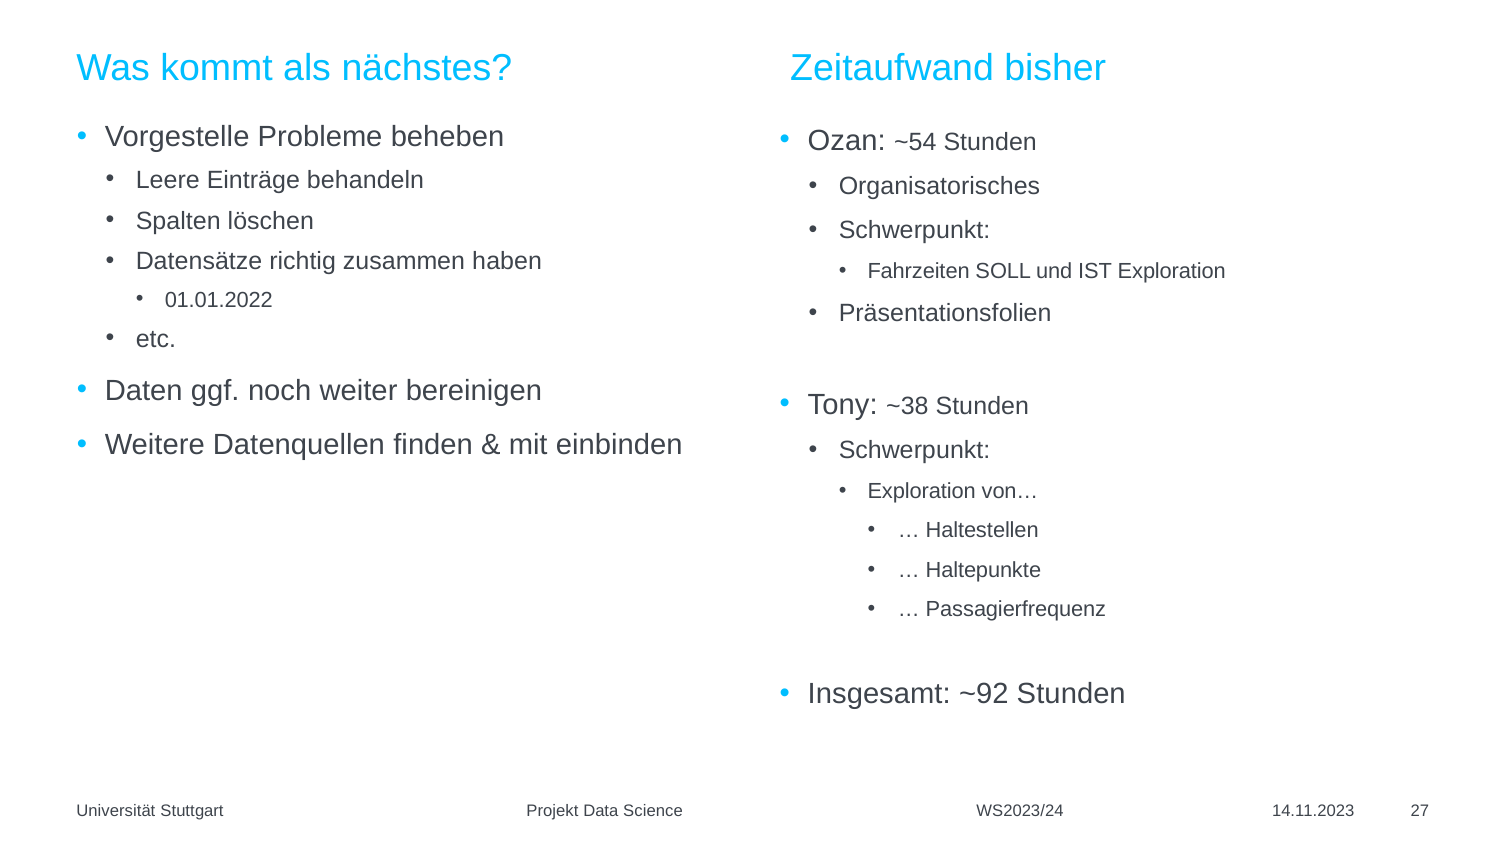

Was kommt als nächstes?
Zeitaufwand bisher
Vorgestelle Probleme beheben
Leere Einträge behandeln
Spalten löschen
Datensätze richtig zusammen haben
01.01.2022
etc.
Daten ggf. noch weiter bereinigen
Weitere Datenquellen finden & mit einbinden
Ozan: ~54 Stunden
Organisatorisches
Schwerpunkt:
Fahrzeiten SOLL und IST Exploration
Präsentationsfolien
Tony: ~38 Stunden
Schwerpunkt:
Exploration von…
… Haltestellen
… Haltepunkte
… Passagierfrequenz
Insgesamt: ~92 Stunden
Universität Stuttgart			Projekt Data Science		WS2023/24
14.11.2023
27